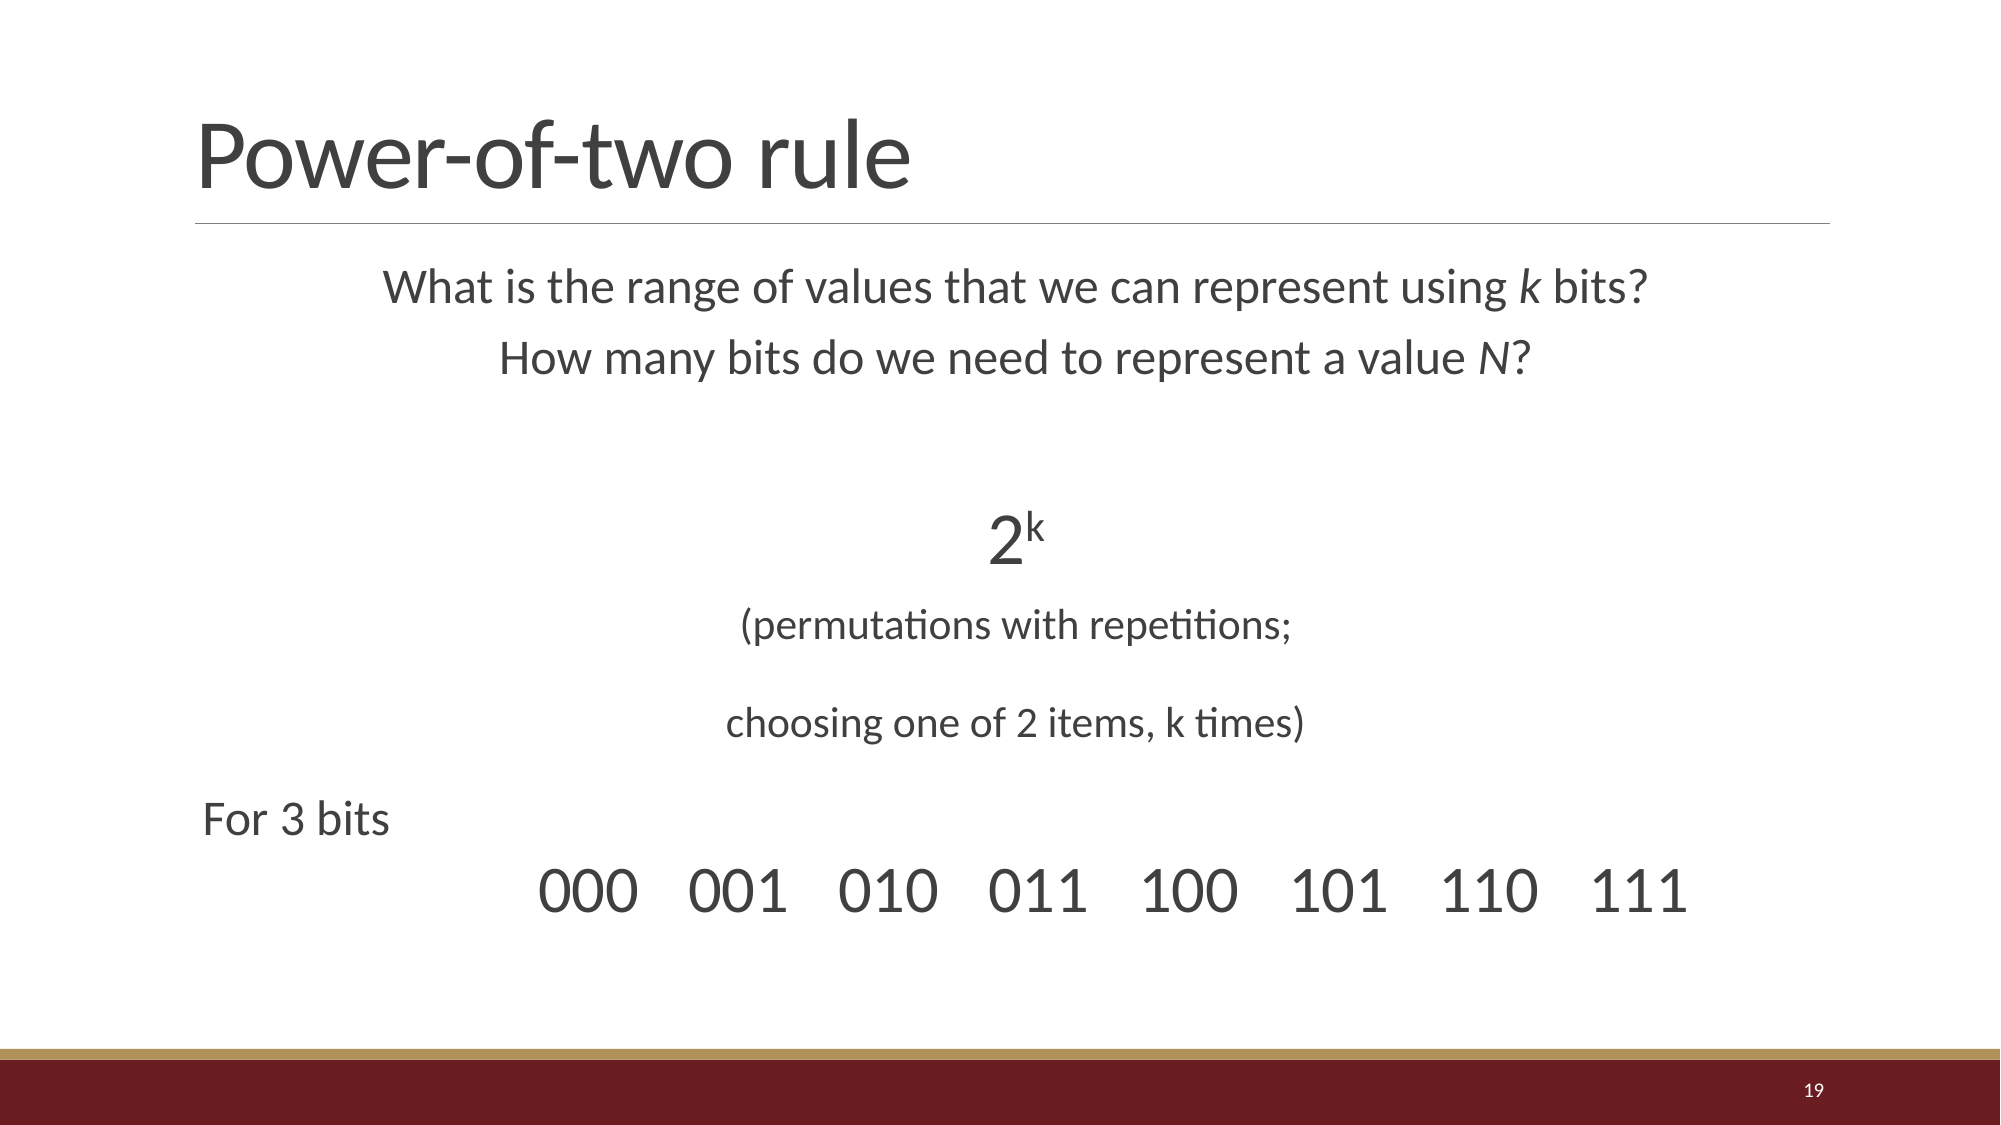

# Power-of-two rule
What is the range of values that we can represent using k bits?
How many bits do we need to represent a value N?

2k
(permutations with repetitions;
choosing one of 2 items, k times)
For 3 bits
	000	001	010	011	100	101	110	111

19